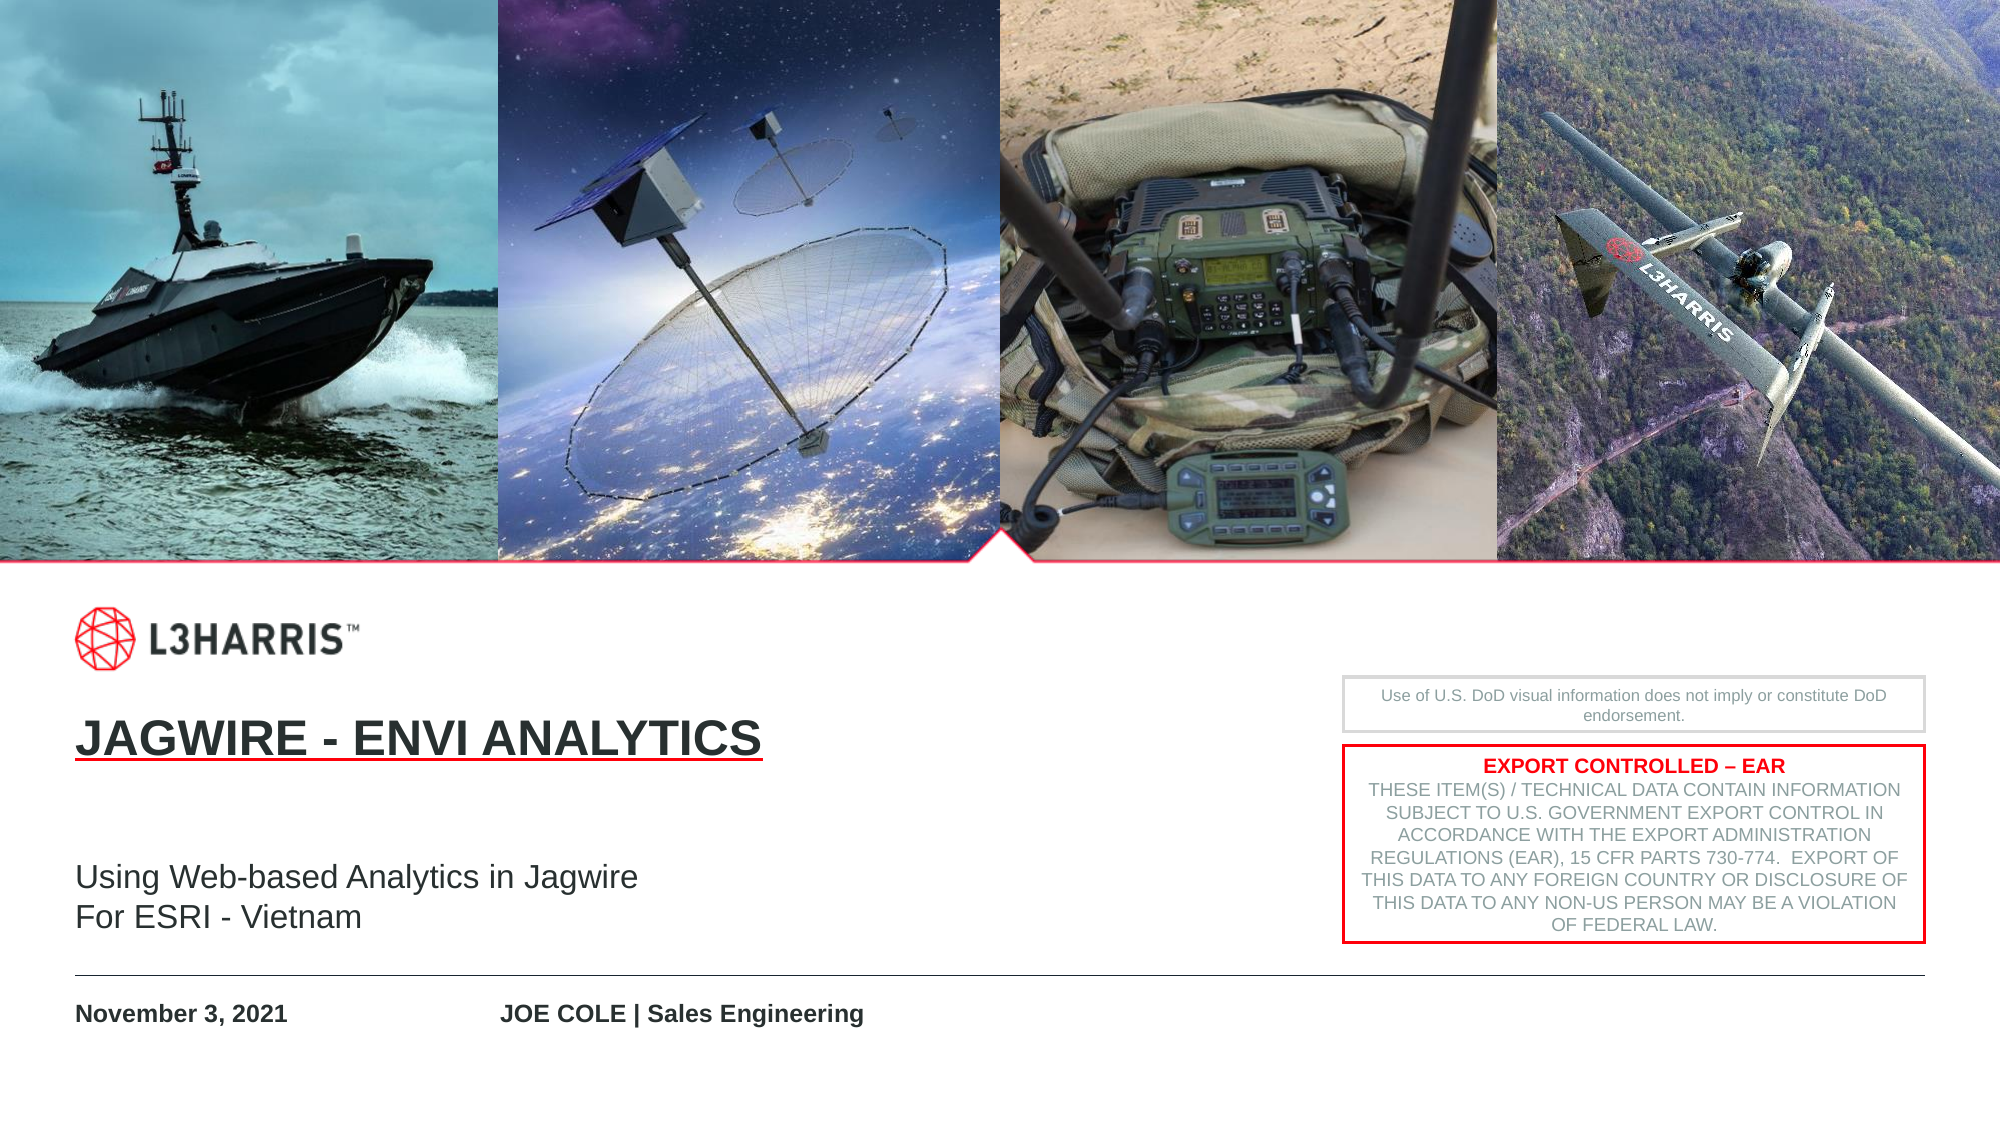

# Jagwire - ENVI analytics
Using Web-based Analytics in Jagwire
For ESRI - Vietnam
November 3, 2021
JOE COLE | Sales Engineering